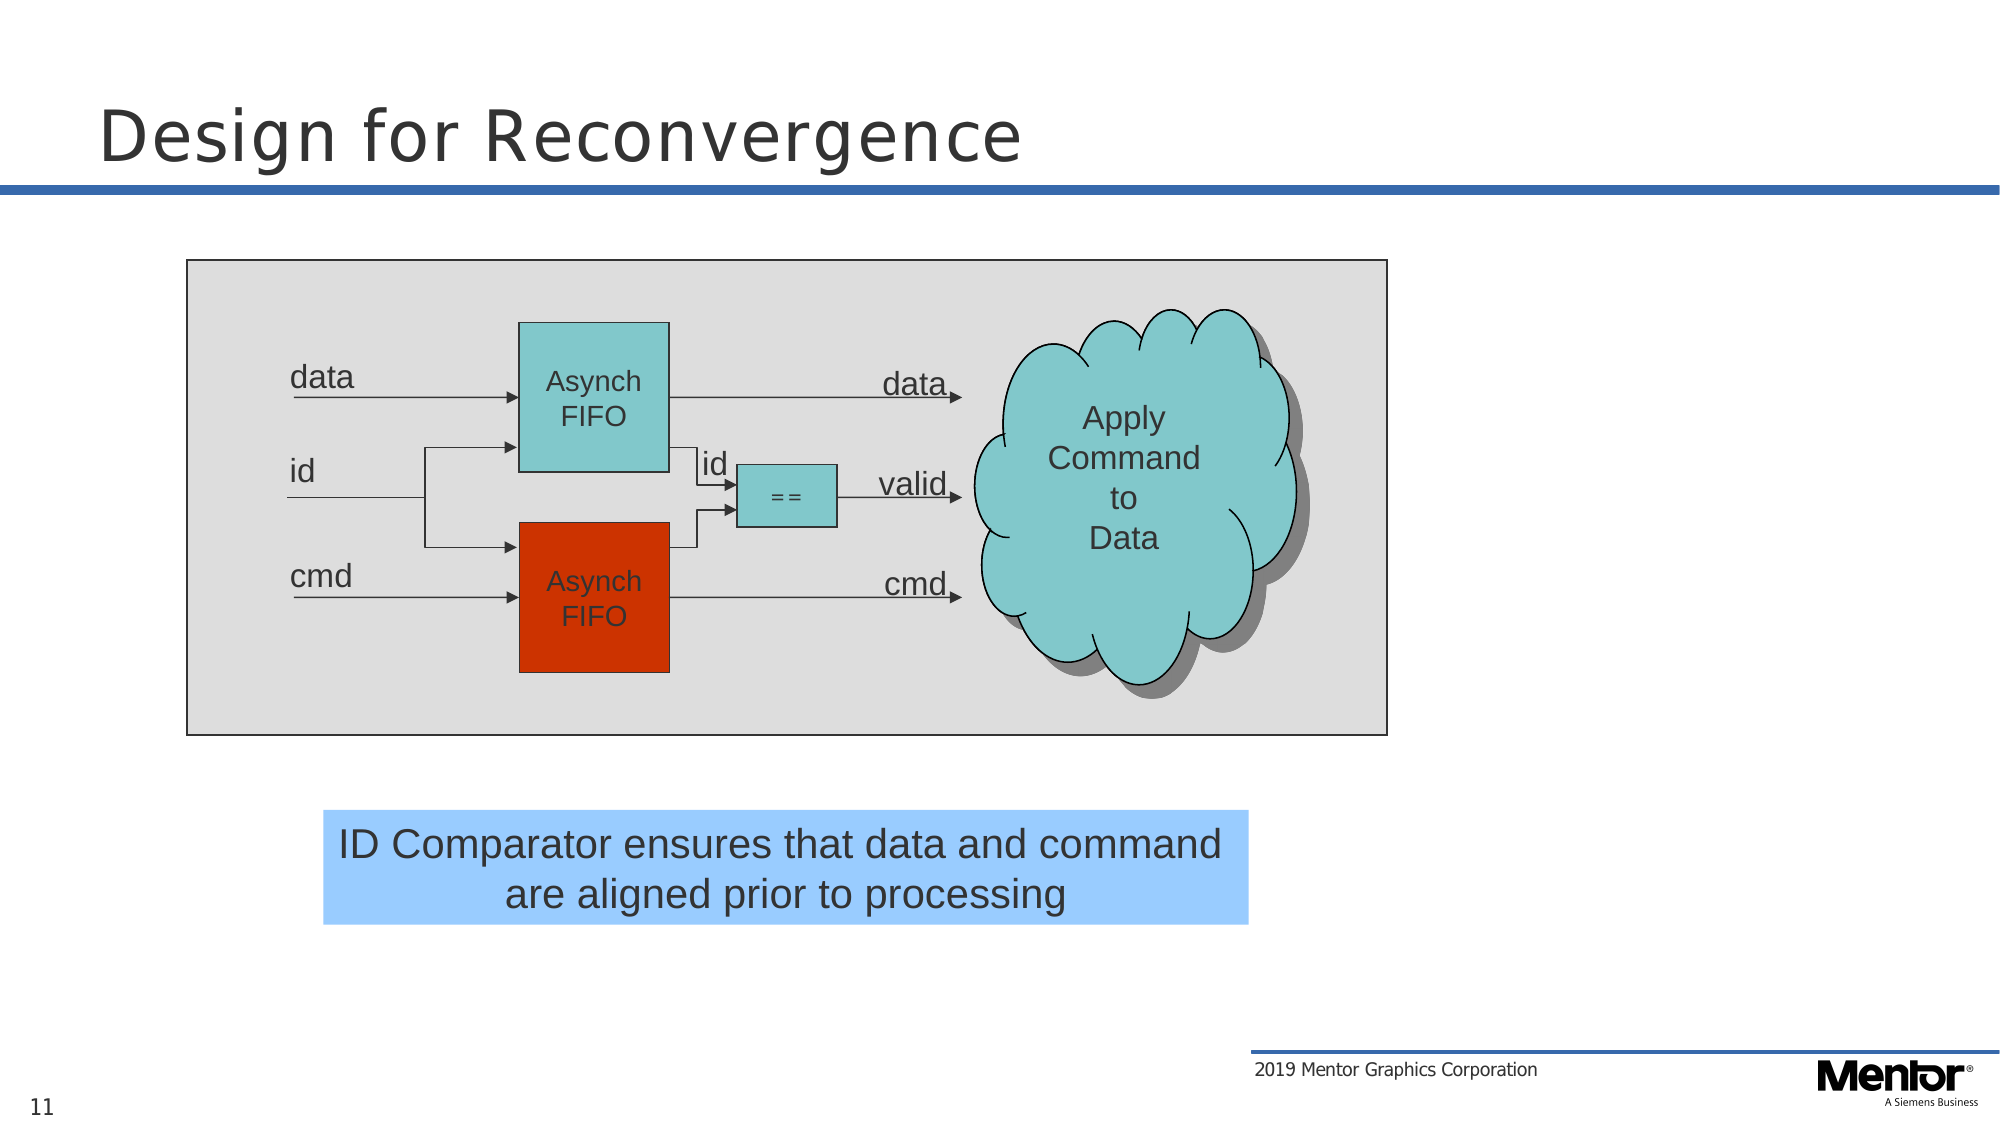

# Design for Reconvergence

Apply
Command
To Wrong
Data

Apply
Command
to
Data
Asynch
FIFO
data
data

id
id

valid
==

Asynch
FIFO
cmd
cmd

ID Comparator ensures that data and command
are aligned prior to processing
11